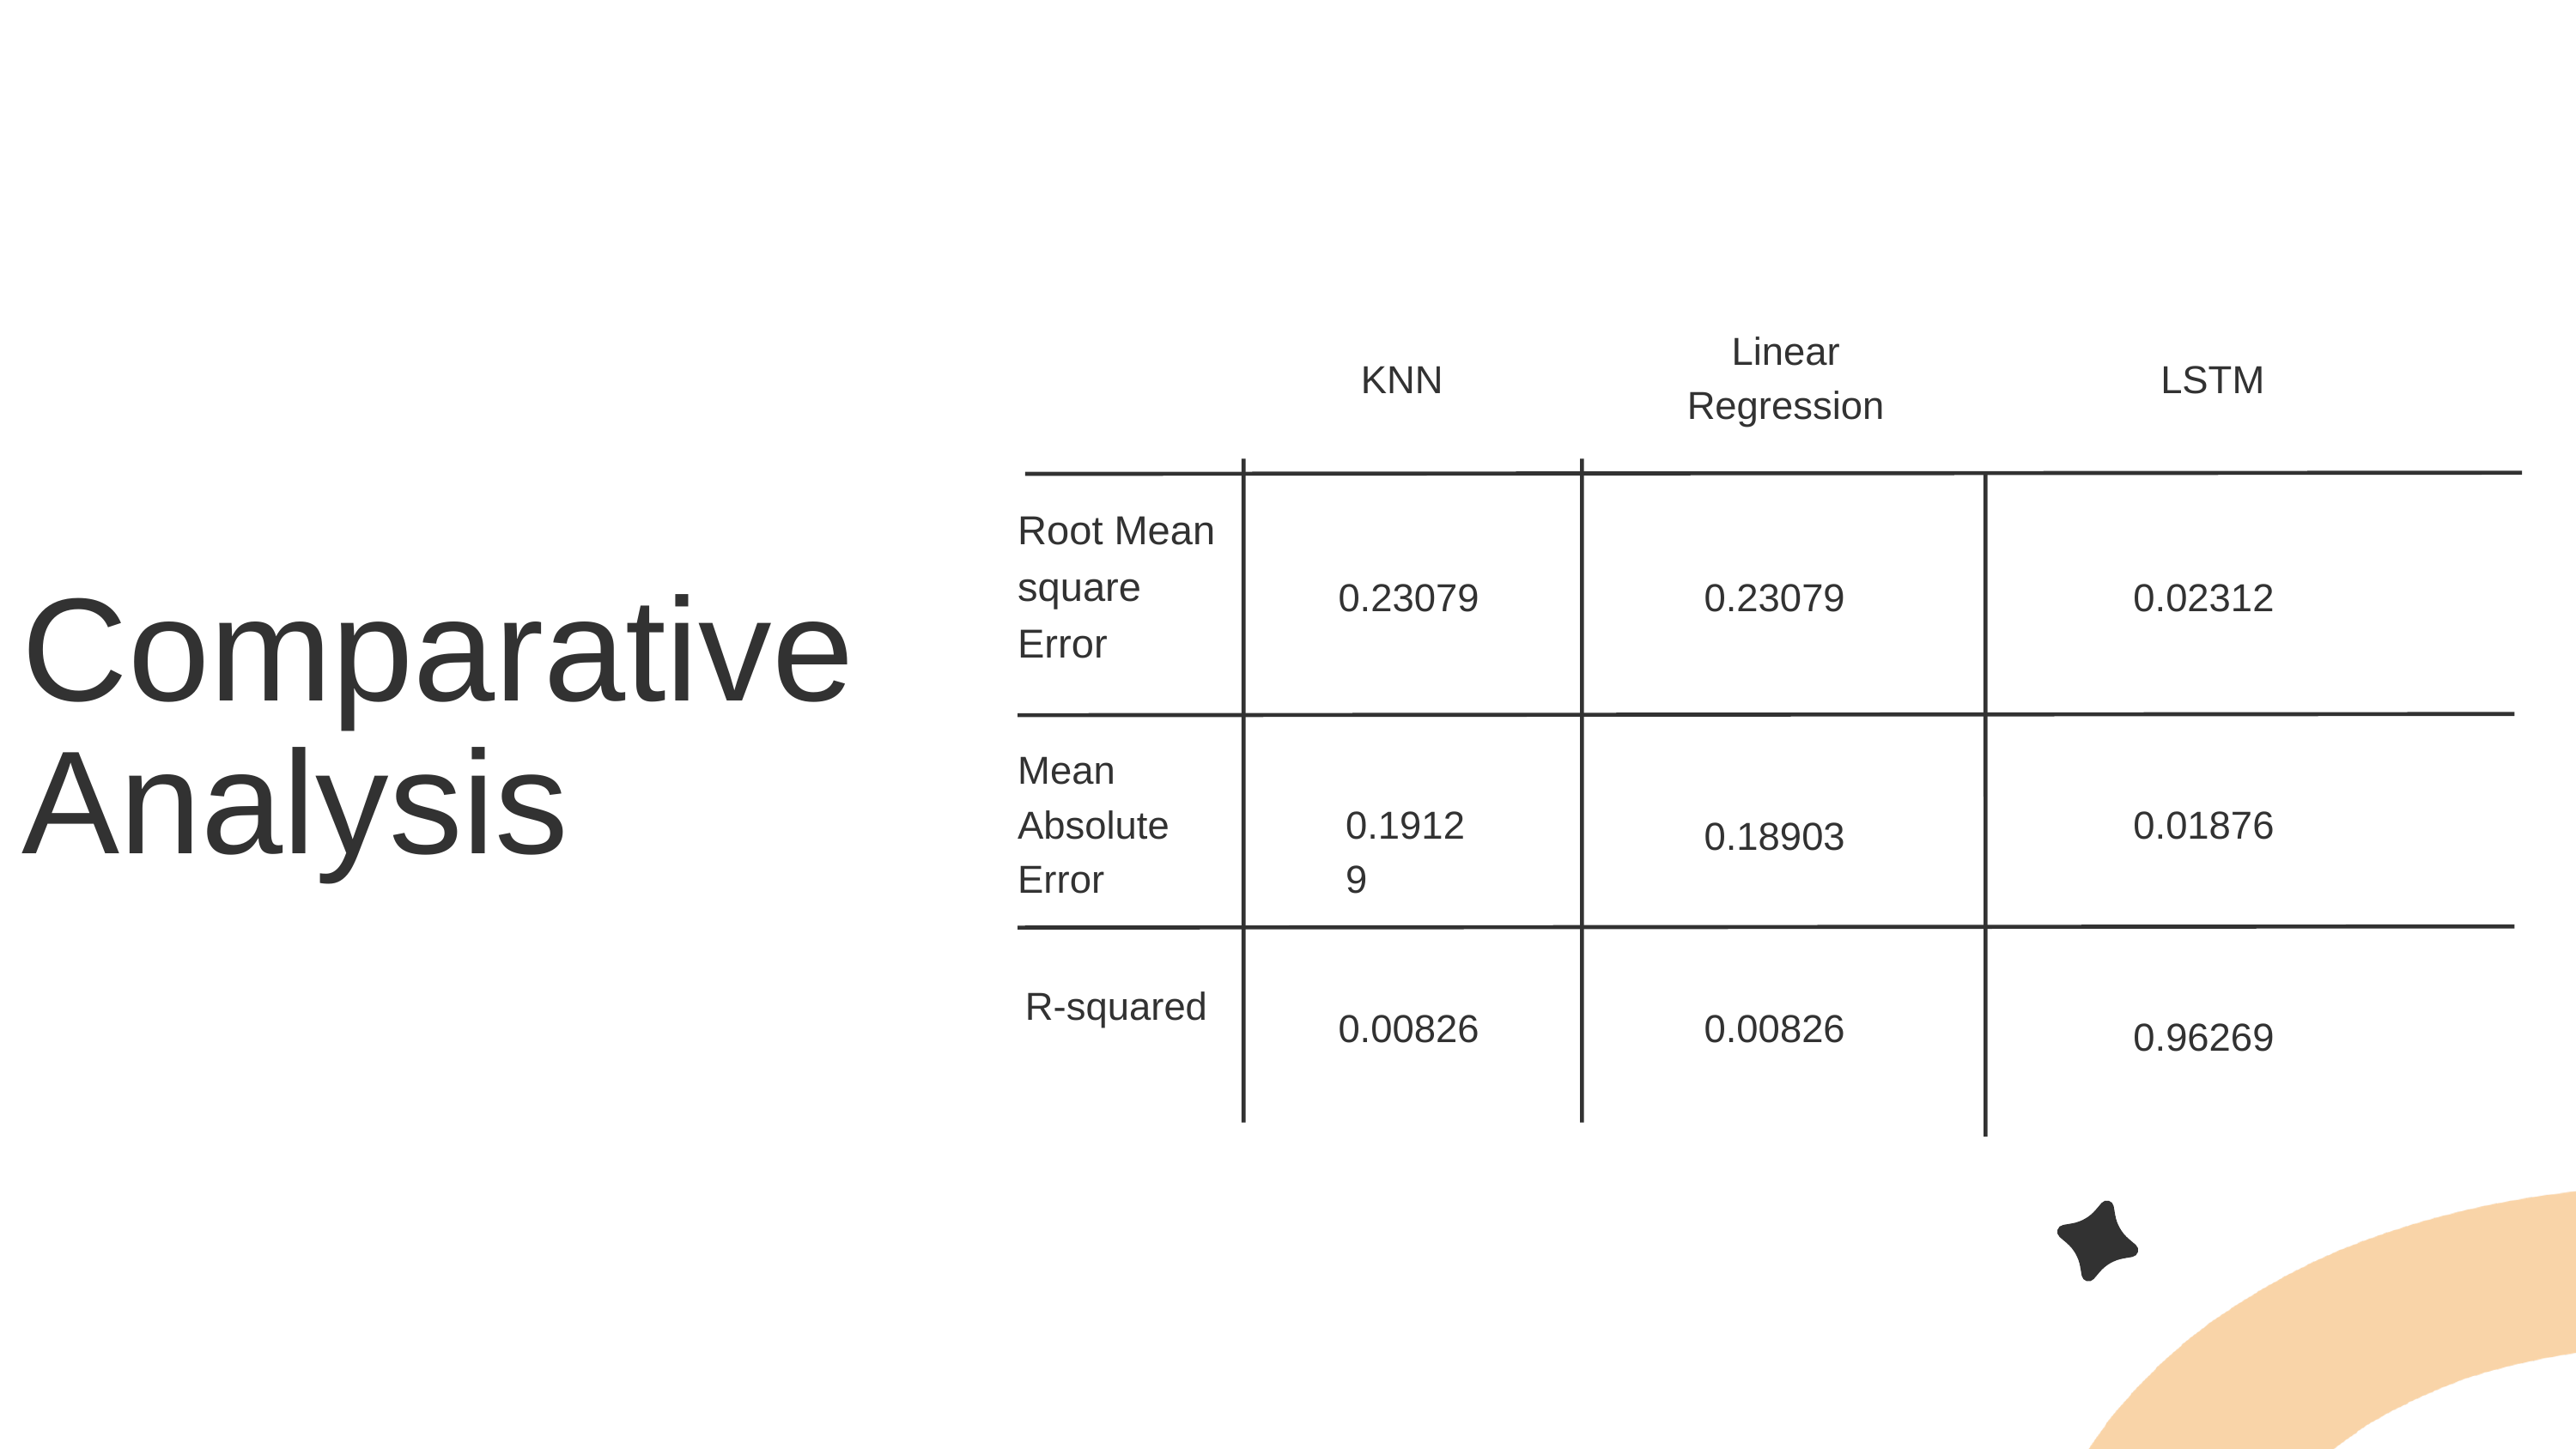

Linear
Regression
KNN
LSTM

Root Mean square Error
0.23079
0.23079
0.02312
Comparative
Analysis

Mean Absolute Error
0.19129
0.01876
0.18903

R-squared
0.00826
0.00826
0.96269